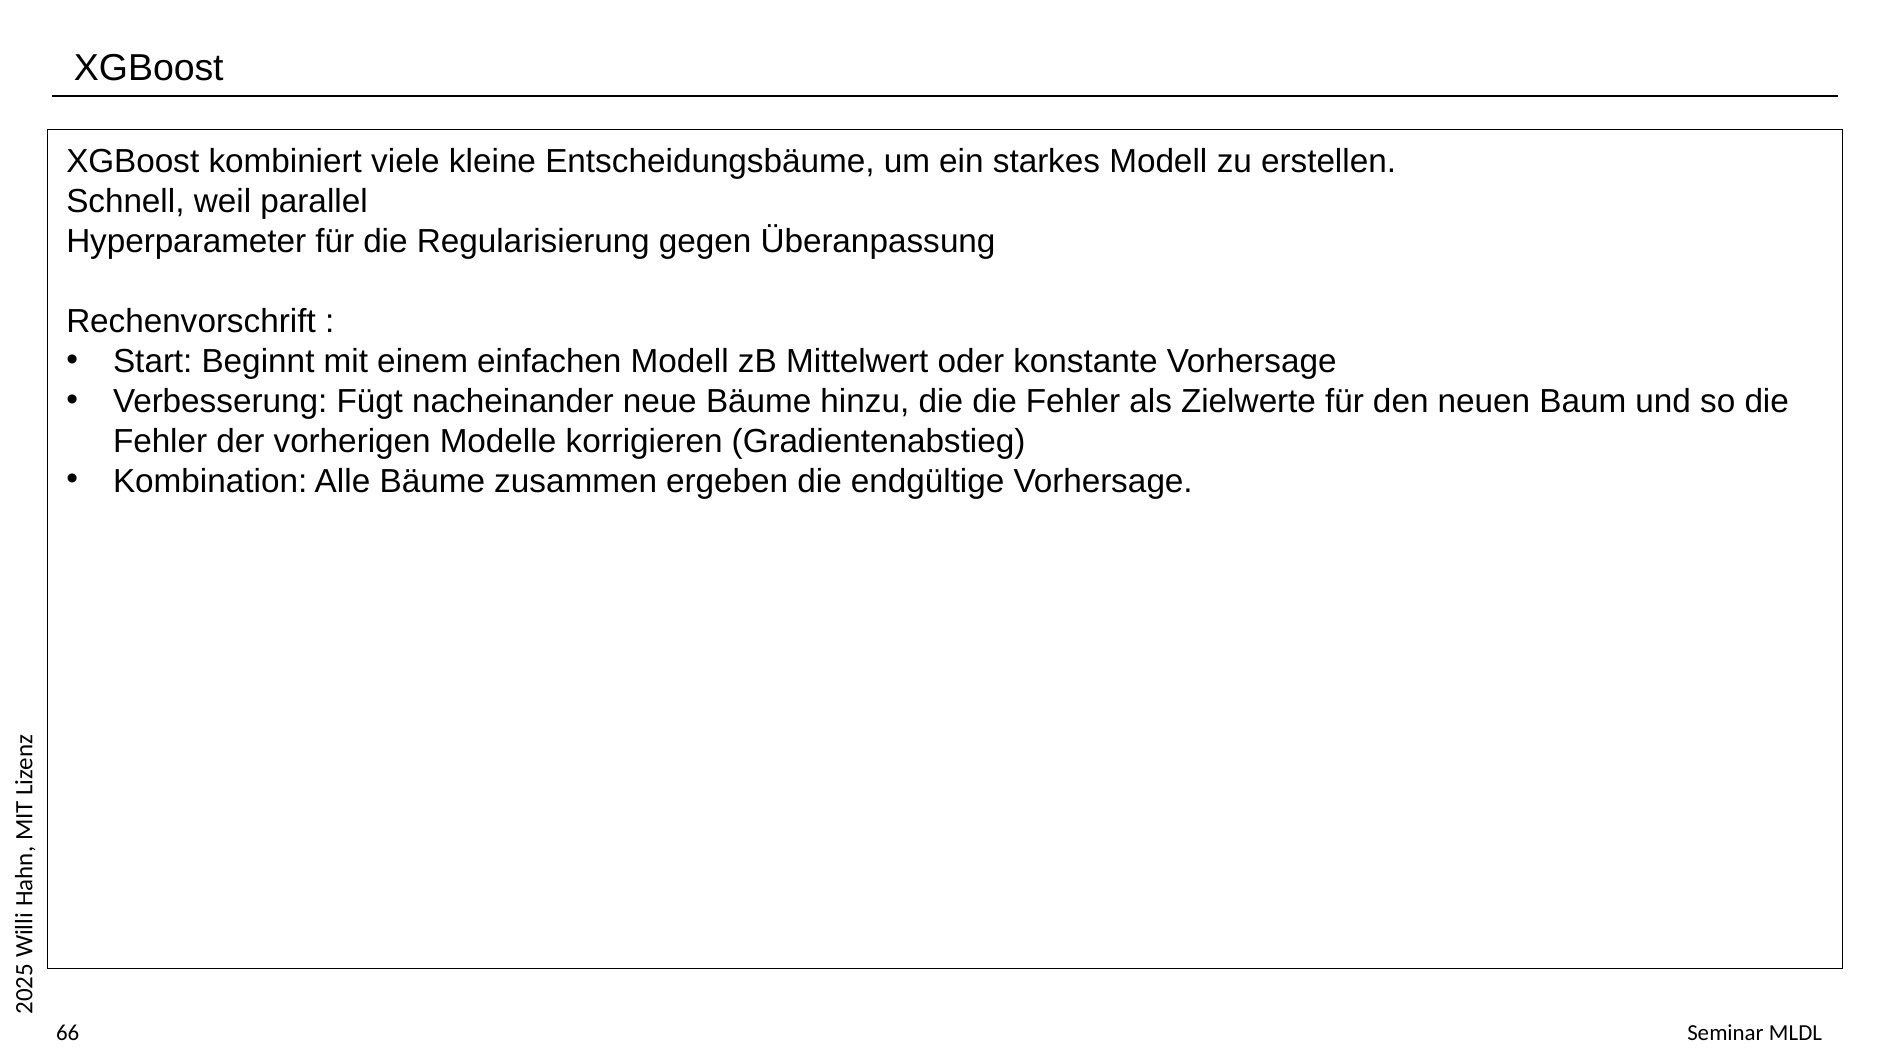

XGBoost
XGBoost kombiniert viele kleine Entscheidungsbäume, um ein starkes Modell zu erstellen.
Schnell, weil parallel
Hyperparameter für die Regularisierung gegen Überanpassung

Rechenvorschrift :
Start: Beginnt mit einem einfachen Modell zB Mittelwert oder konstante Vorhersage
Verbesserung: Fügt nacheinander neue Bäume hinzu, die die Fehler als Zielwerte für den neuen Baum und so die Fehler der vorherigen Modelle korrigieren (Gradientenabstieg)
Kombination: Alle Bäume zusammen ergeben die endgültige Vorhersage.